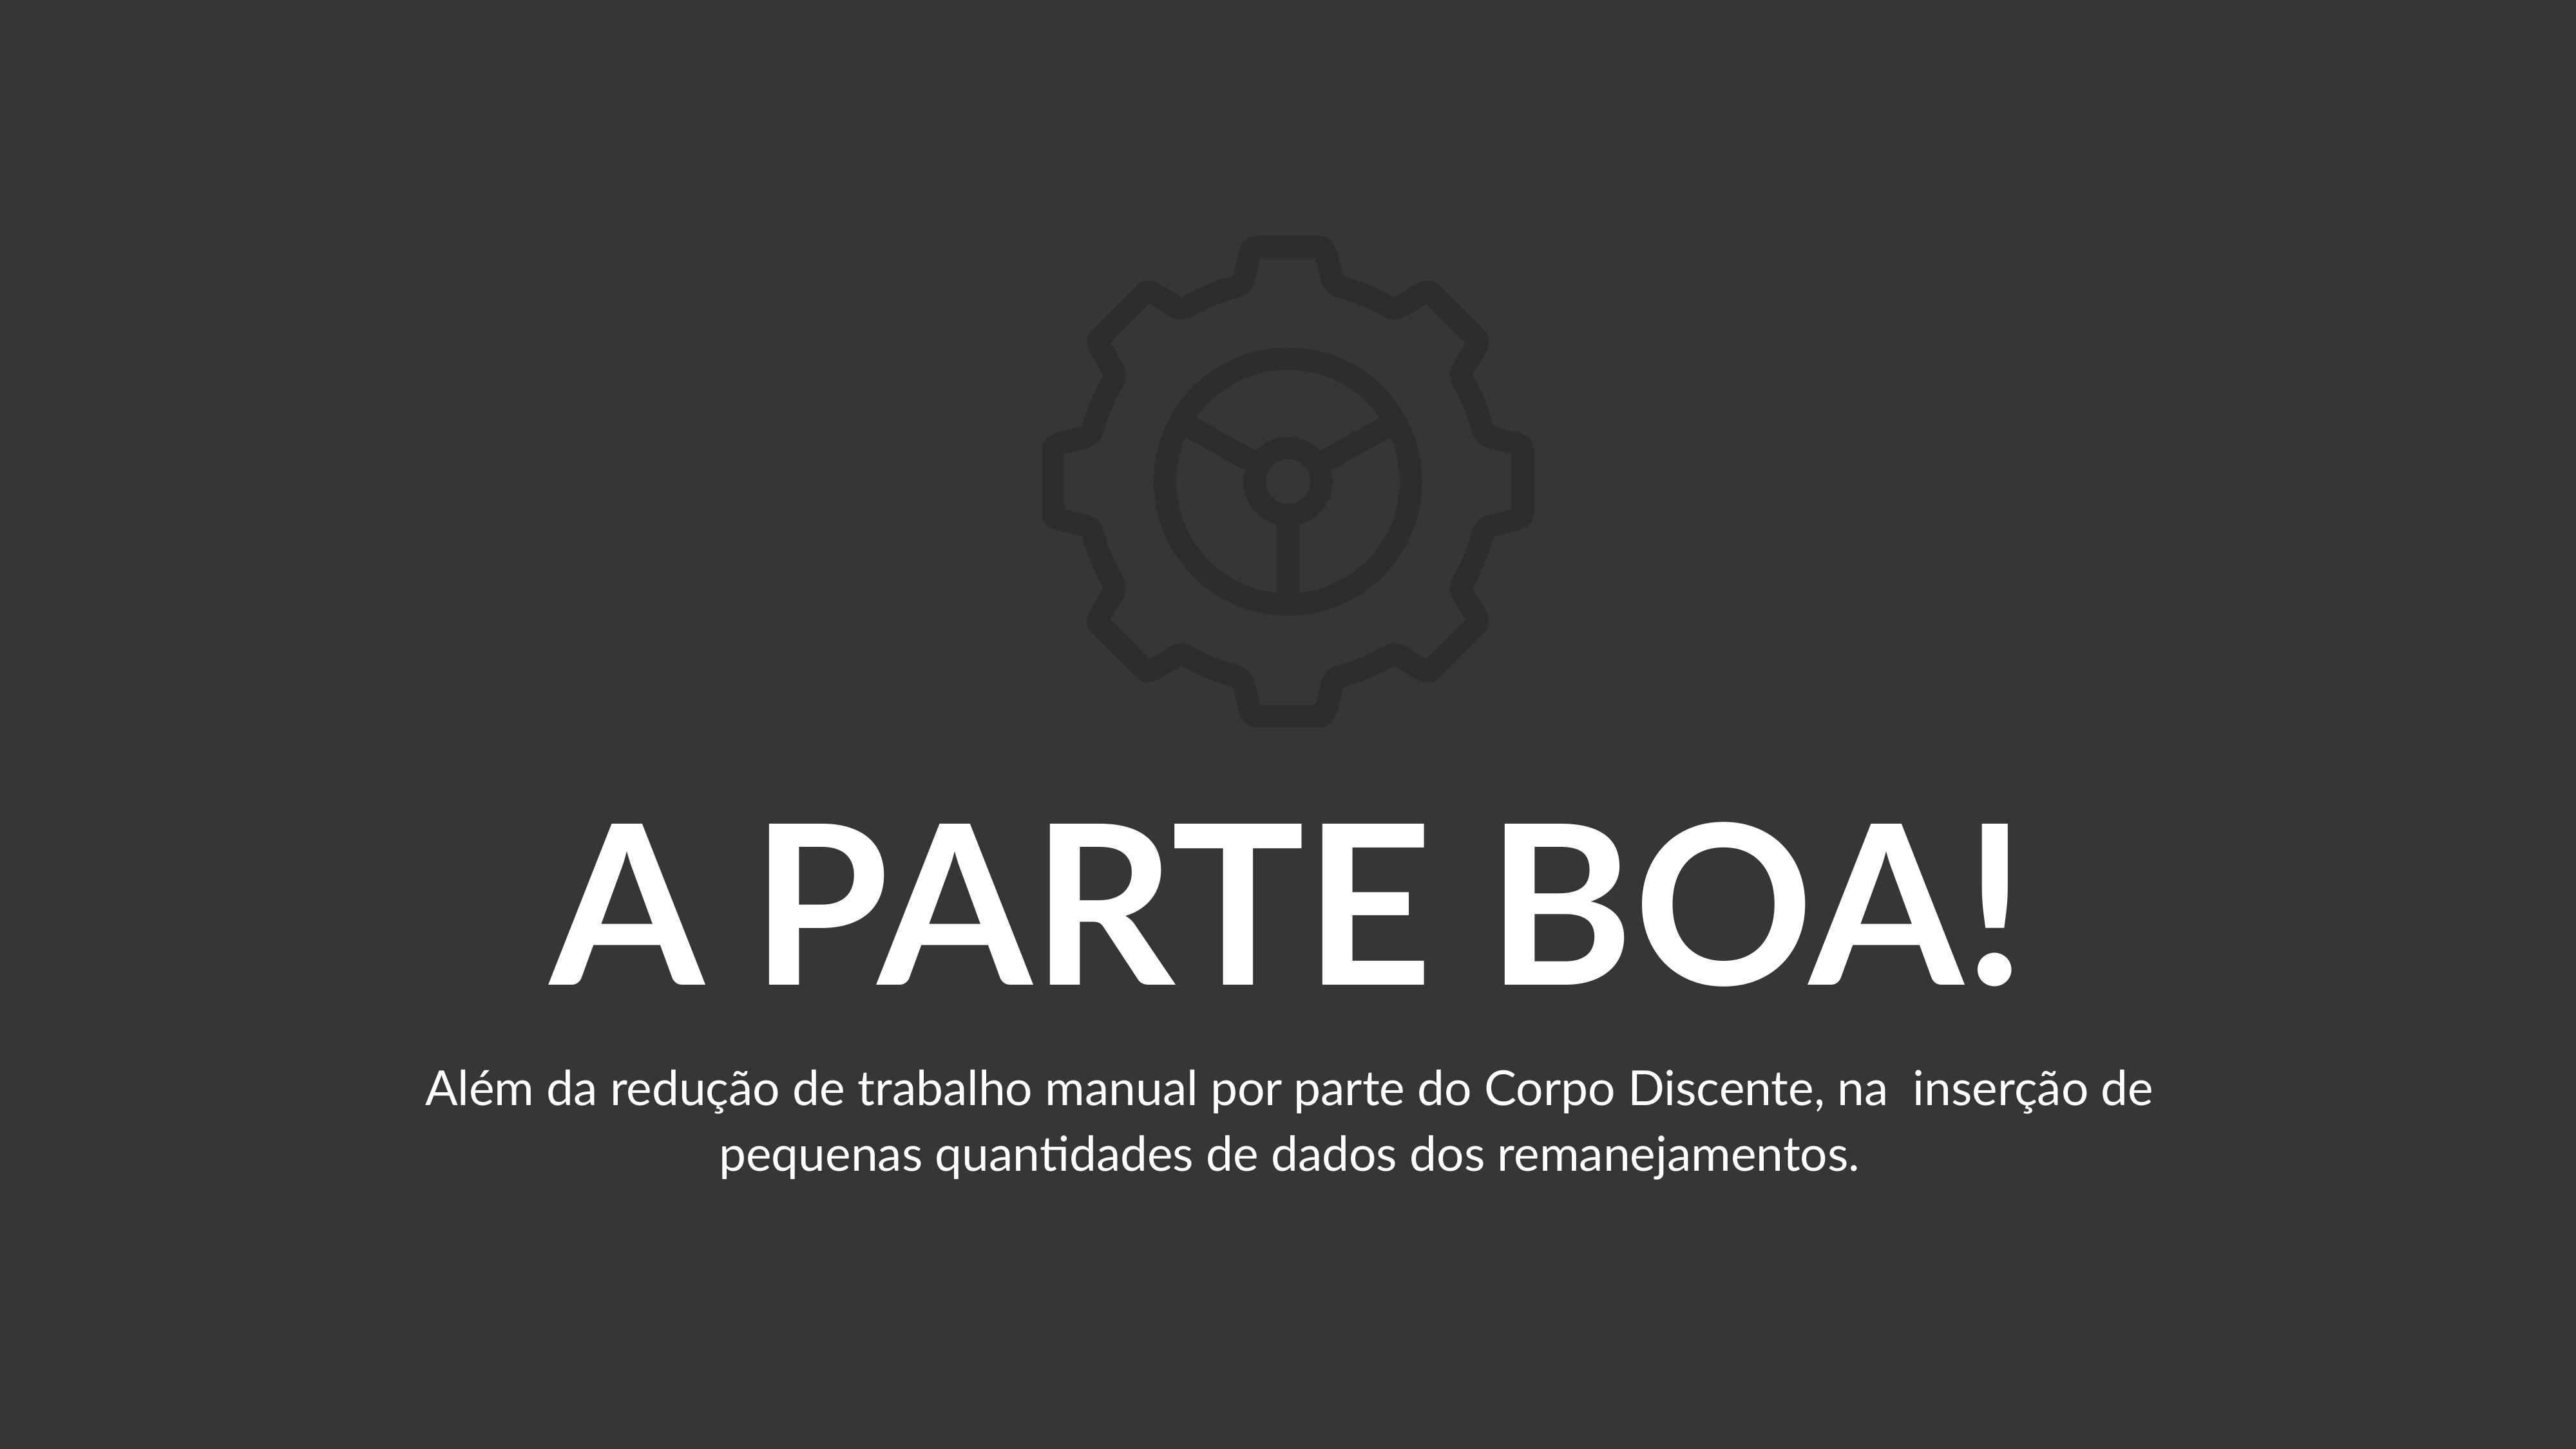

A PARTE BOA!
Além da redução de trabalho manual por parte do Corpo Discente, na  inserção de pequenas quantidades de dados dos remanejamentos.